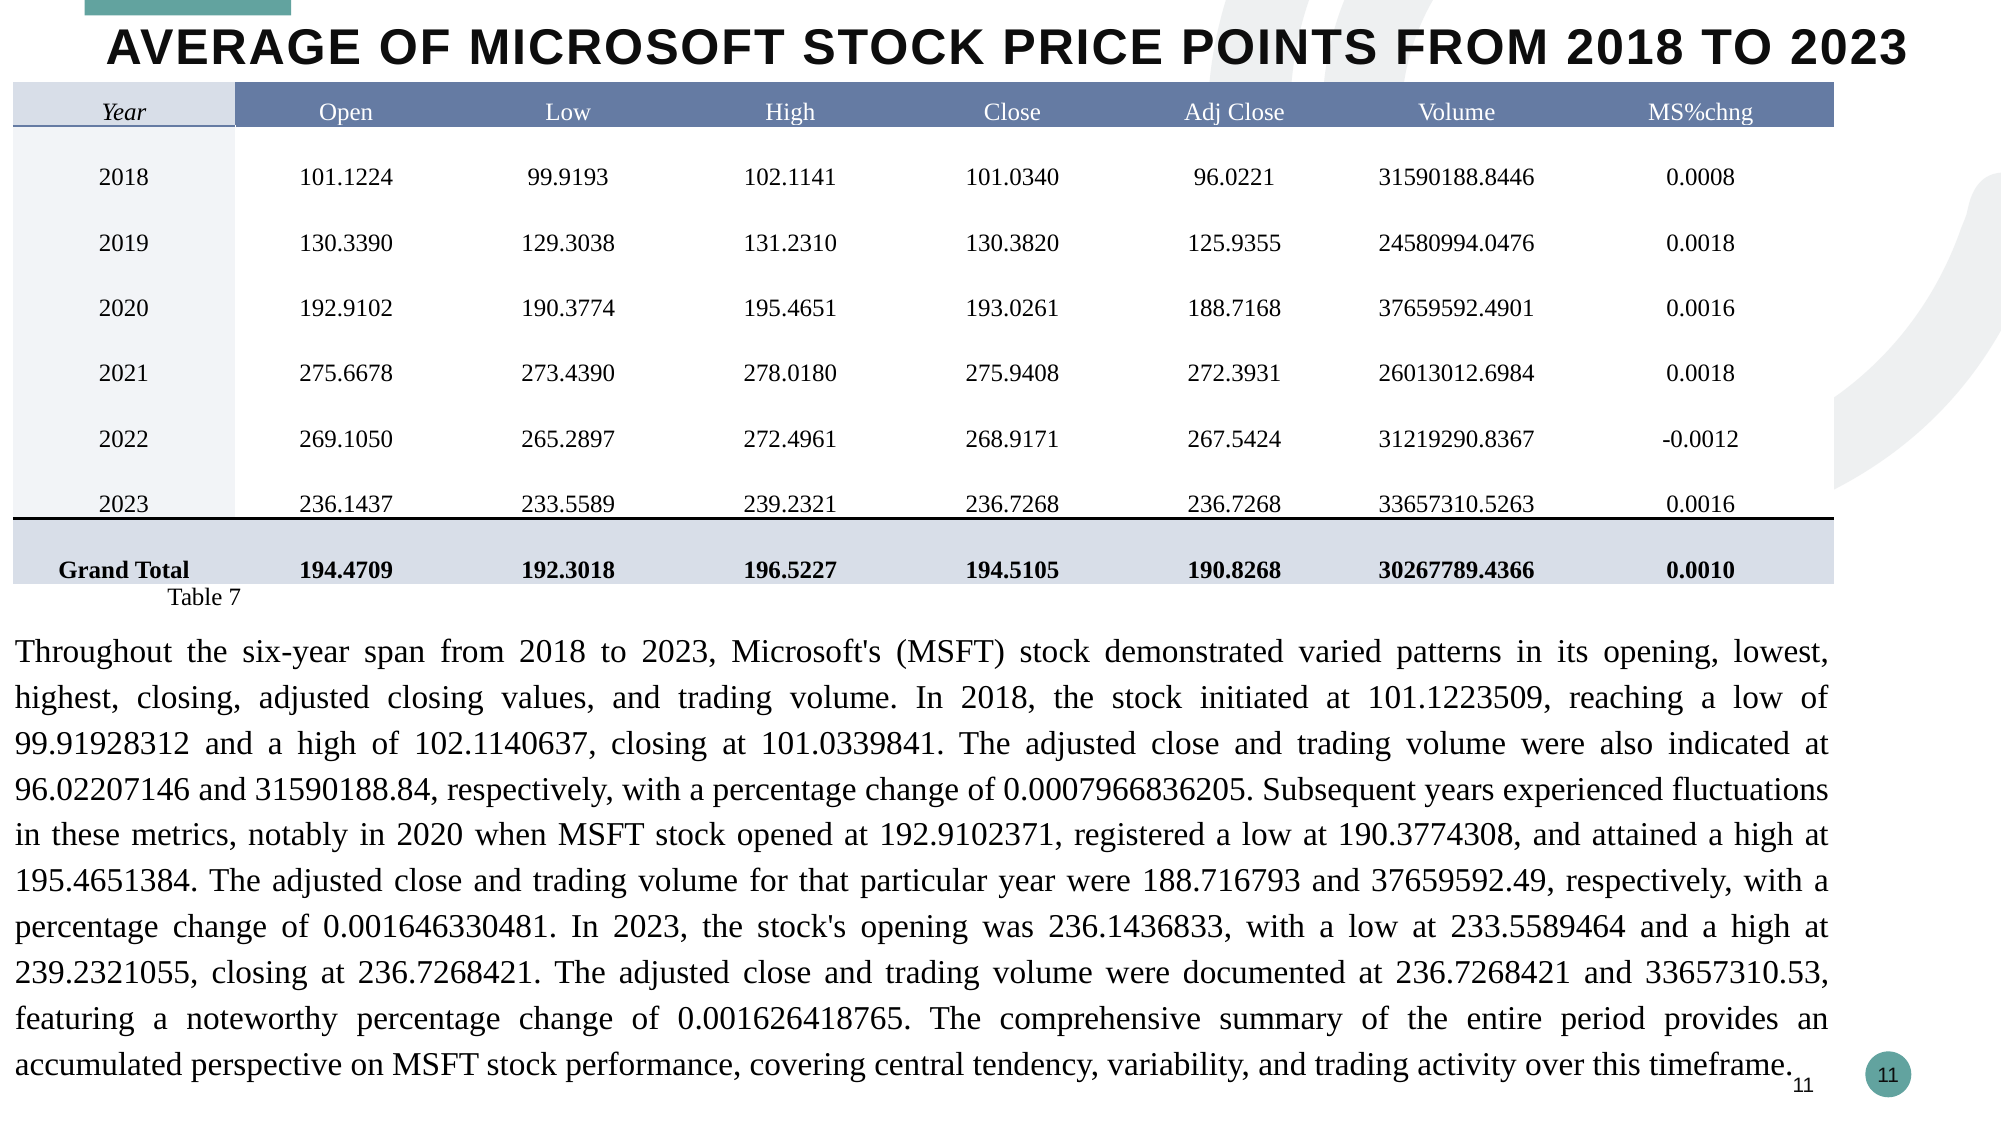

AVERAGE OF Microsoft STOCK PRICE POINTS FROM 2018 TO 2023
| Year | Open | Low | High | Close | Adj Close | Volume | MS%chng |
| --- | --- | --- | --- | --- | --- | --- | --- |
| 2018 | 101.1224 | 99.9193 | 102.1141 | 101.0340 | 96.0221 | 31590188.8446 | 0.0008 |
| 2019 | 130.3390 | 129.3038 | 131.2310 | 130.3820 | 125.9355 | 24580994.0476 | 0.0018 |
| 2020 | 192.9102 | 190.3774 | 195.4651 | 193.0261 | 188.7168 | 37659592.4901 | 0.0016 |
| 2021 | 275.6678 | 273.4390 | 278.0180 | 275.9408 | 272.3931 | 26013012.6984 | 0.0018 |
| 2022 | 269.1050 | 265.2897 | 272.4961 | 268.9171 | 267.5424 | 31219290.8367 | -0.0012 |
| 2023 | 236.1437 | 233.5589 | 239.2321 | 236.7268 | 236.7268 | 33657310.5263 | 0.0016 |
| Grand Total | 194.4709 | 192.3018 | 196.5227 | 194.5105 | 190.8268 | 30267789.4366 | 0.0010 |

Table 7
Throughout the six-year span from 2018 to 2023, Microsoft's (MSFT) stock demonstrated varied patterns in its opening, lowest, highest, closing, adjusted closing values, and trading volume. In 2018, the stock initiated at 101.1223509, reaching a low of 99.91928312 and a high of 102.1140637, closing at 101.0339841. The adjusted close and trading volume were also indicated at 96.02207146 and 31590188.84, respectively, with a percentage change of 0.0007966836205. Subsequent years experienced fluctuations in these metrics, notably in 2020 when MSFT stock opened at 192.9102371, registered a low at 190.3774308, and attained a high at 195.4651384. The adjusted close and trading volume for that particular year were 188.716793 and 37659592.49, respectively, with a percentage change of 0.001646330481. In 2023, the stock's opening was 236.1436833, with a low at 233.5589464 and a high at 239.2321055, closing at 236.7268421. The adjusted close and trading volume were documented at 236.7268421 and 33657310.53, featuring a noteworthy percentage change of 0.001626418765. The comprehensive summary of the entire period provides an accumulated perspective on MSFT stock performance, covering central tendency, variability, and trading activity over this timeframe.
11
11